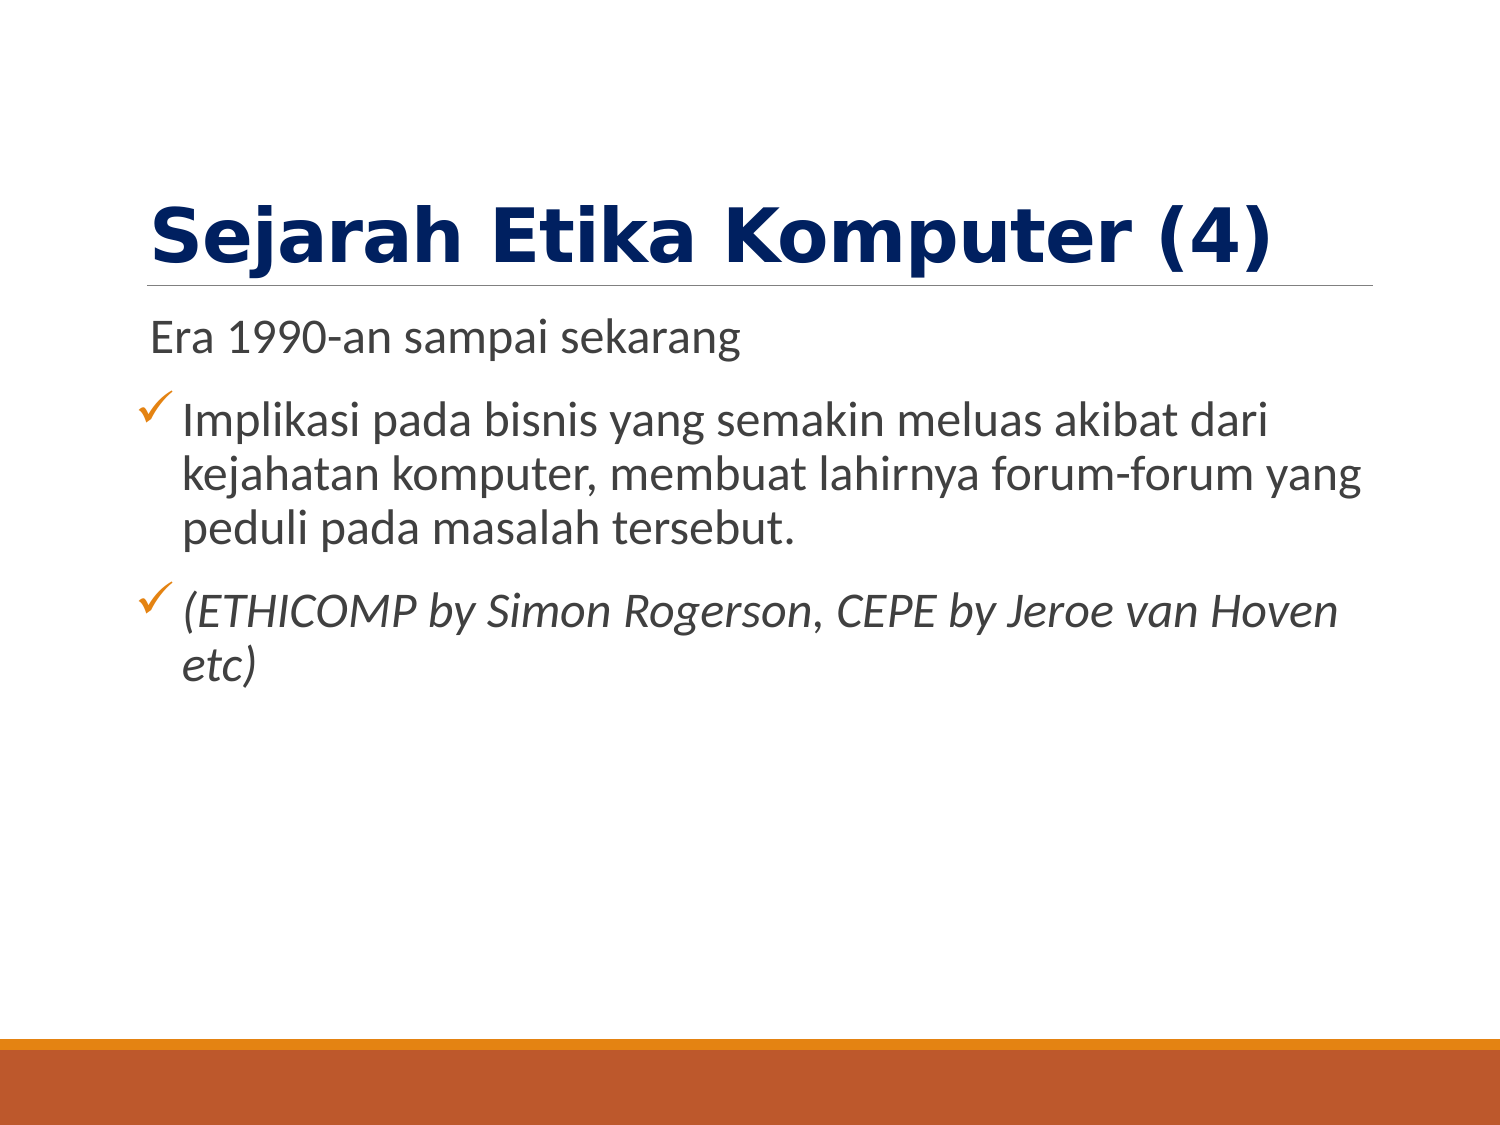

# Sejarah Etika Komputer (4)
Era 1990-an sampai sekarang
Implikasi pada bisnis yang semakin meluas akibat dari kejahatan komputer, membuat lahirnya forum-forum yang peduli pada masalah tersebut.
(ETHICOMP by Simon Rogerson, CEPE by Jeroe van Hoven etc)